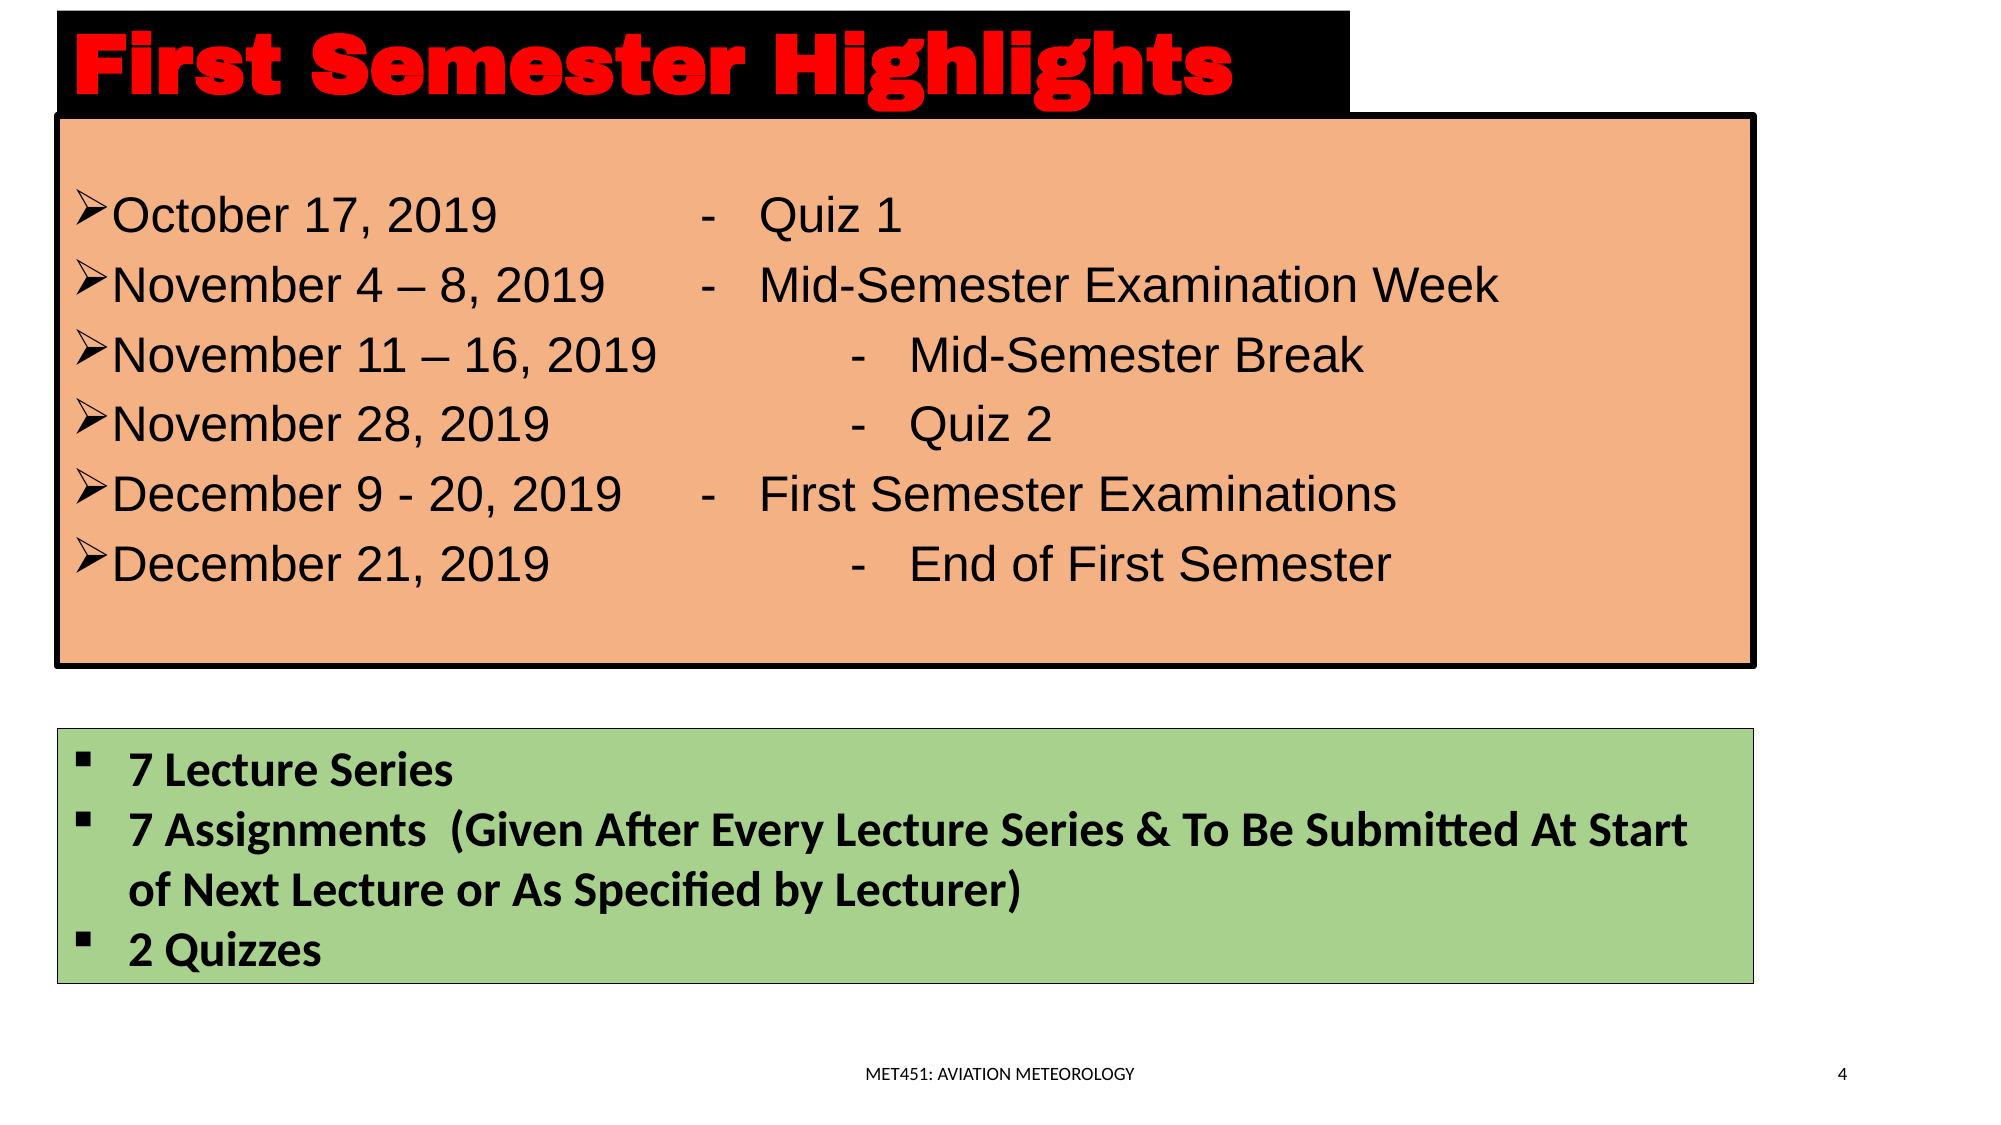

First Semester Highlights
October 17, 2019  	 	-   Quiz 1
November 4 – 8, 2019    	-   Mid-Semester Examination Week
November 11 – 16, 2019   	-   Mid-Semester Break
November 28, 2019   		-   Quiz 2
December 9 - 20, 2019   	-   First Semester Examinations
December 21, 2019		-   End of First Semester
7 Lecture Series
7 Assignments  (Given After Every Lecture Series & To Be Submitted At Start of Next Lecture or As Specified by Lecturer)
2 Quizzes
MET451: AVIATION METEOROLOGY
4